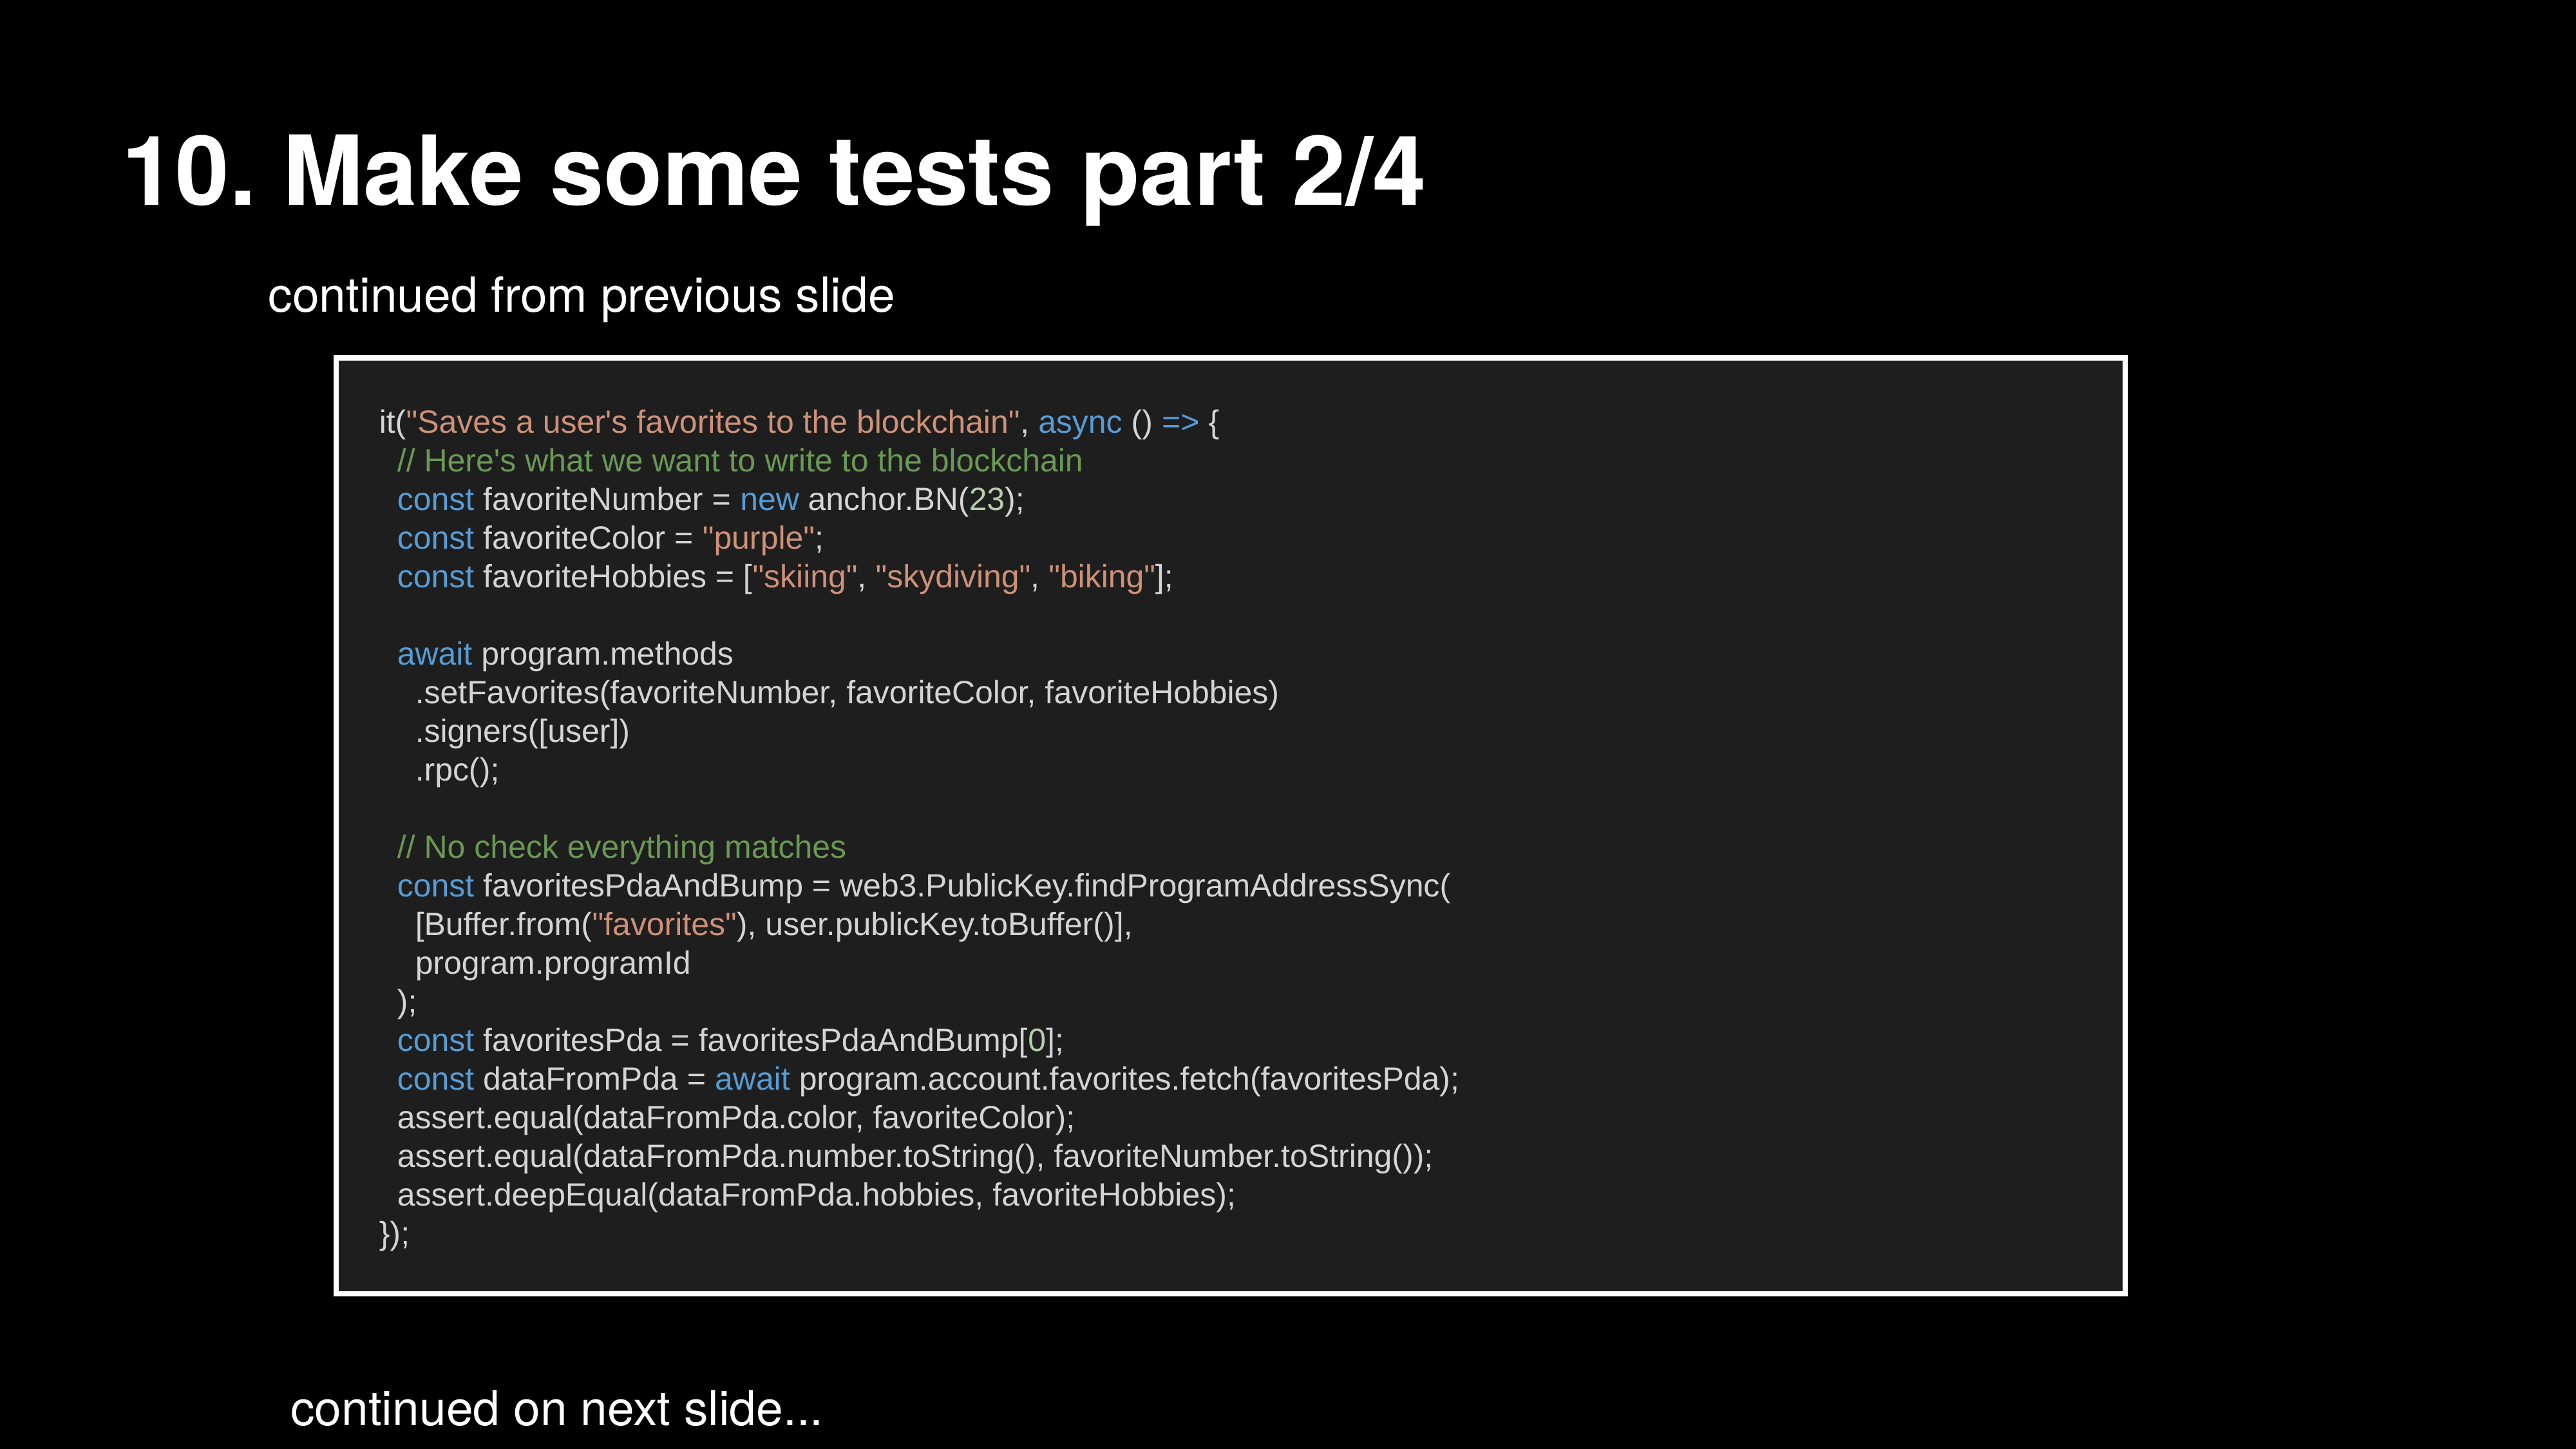

10. Make some tests part 2/4
continued from previous slide
it("Saves a user's favorites to the blockchain", async () => {
  // Here's what we want to write to the blockchain
  const favoriteNumber = new anchor.BN(23);
  const favoriteColor = "purple";
  const favoriteHobbies = ["skiing", "skydiving", "biking"];

  await program.methods
    .setFavorites(favoriteNumber, favoriteColor, favoriteHobbies)
    .signers([user])
    .rpc();

  // No check everything matches
  const favoritesPdaAndBump = web3.PublicKey.findProgramAddressSync(
    [Buffer.from("favorites"), user.publicKey.toBuffer()],
    program.programId
  );
  const favoritesPda = favoritesPdaAndBump[0];
  const dataFromPda = await program.account.favorites.fetch(favoritesPda);
  assert.equal(dataFromPda.color, favoriteColor);
  assert.equal(dataFromPda.number.toString(), favoriteNumber.toString());
  assert.deepEqual(dataFromPda.hobbies, favoriteHobbies);
});
continued on next slide...